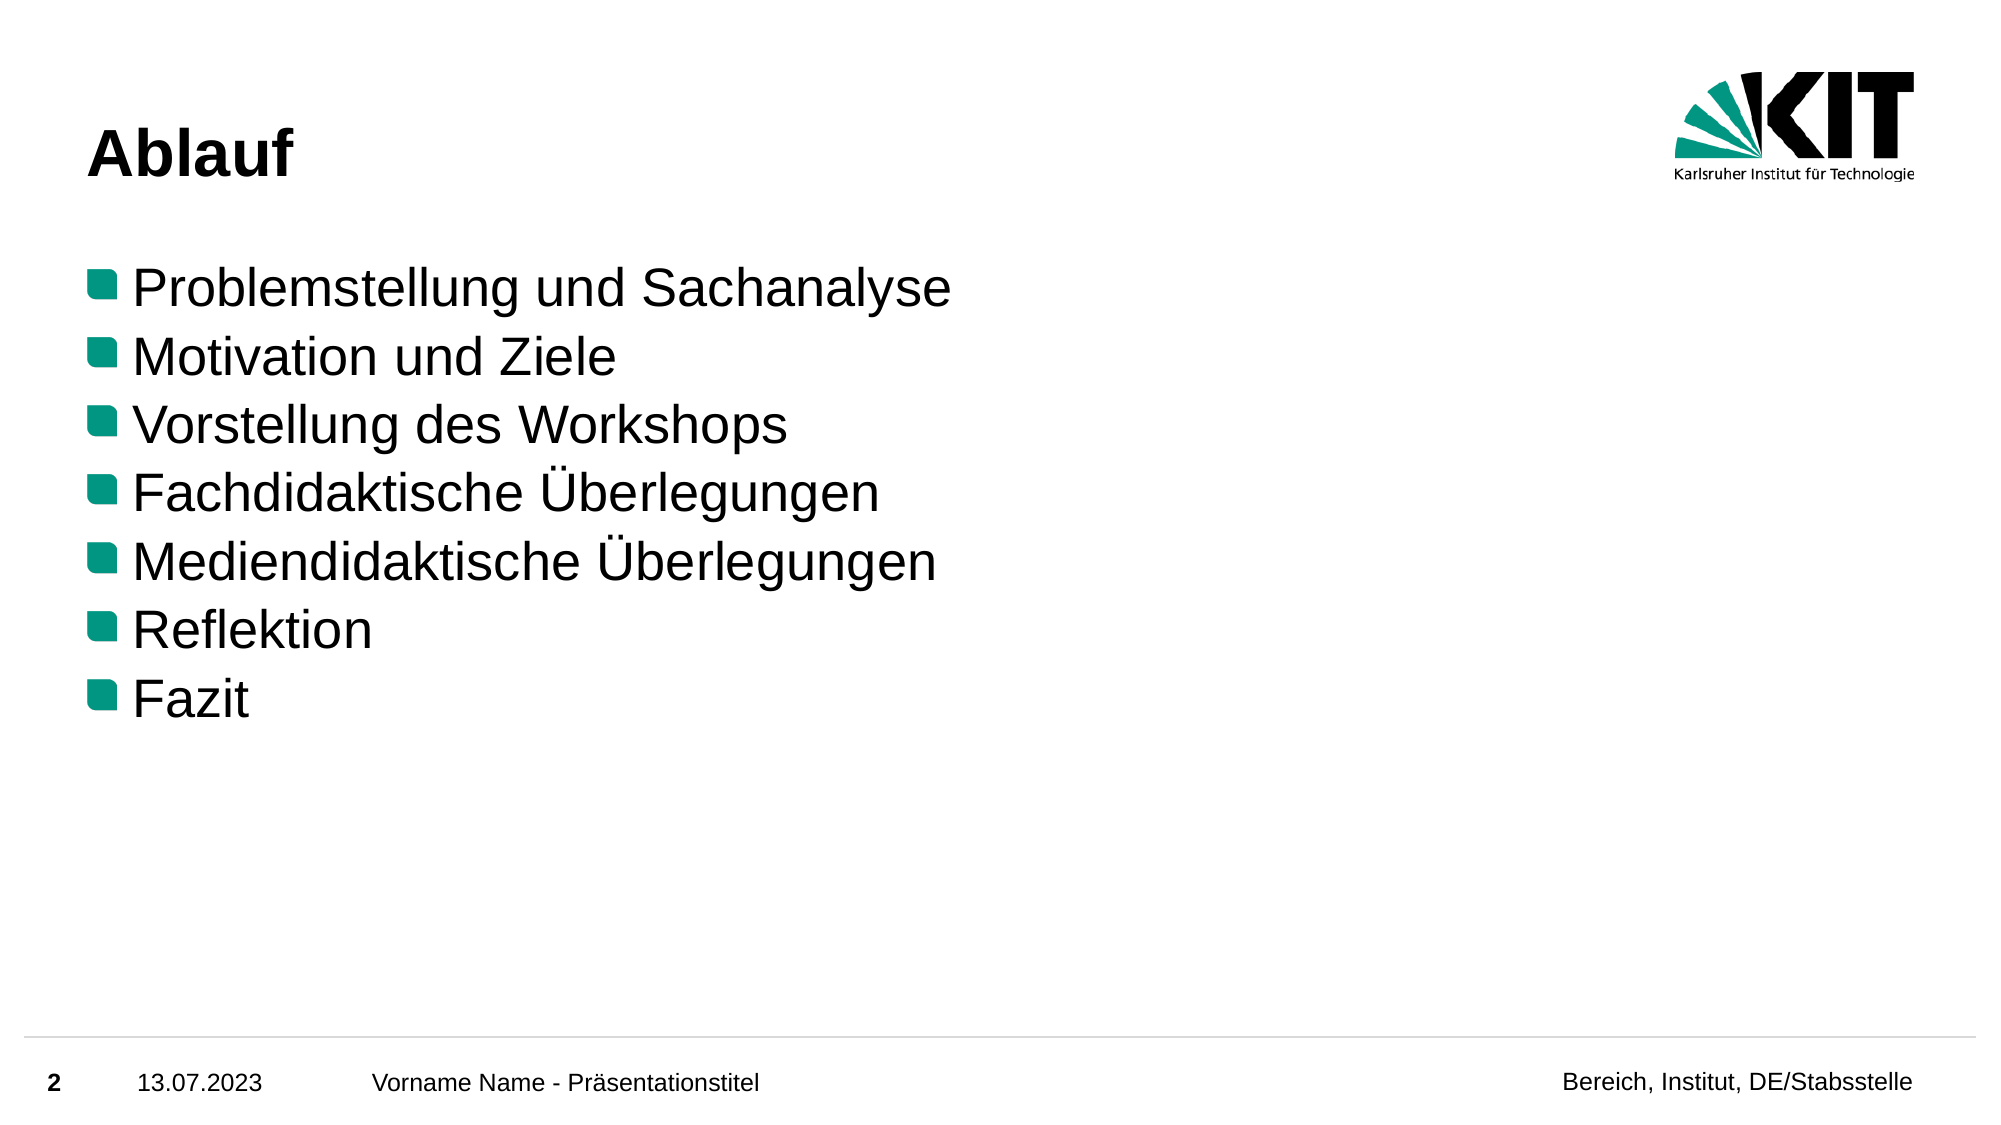

# Ablauf
Problemstellung und Sachanalyse
Motivation und Ziele
Vorstellung des Workshops
Fachdidaktische Überlegungen
Mediendidaktische Überlegungen
Reflektion
Fazit
2
13.07.2023